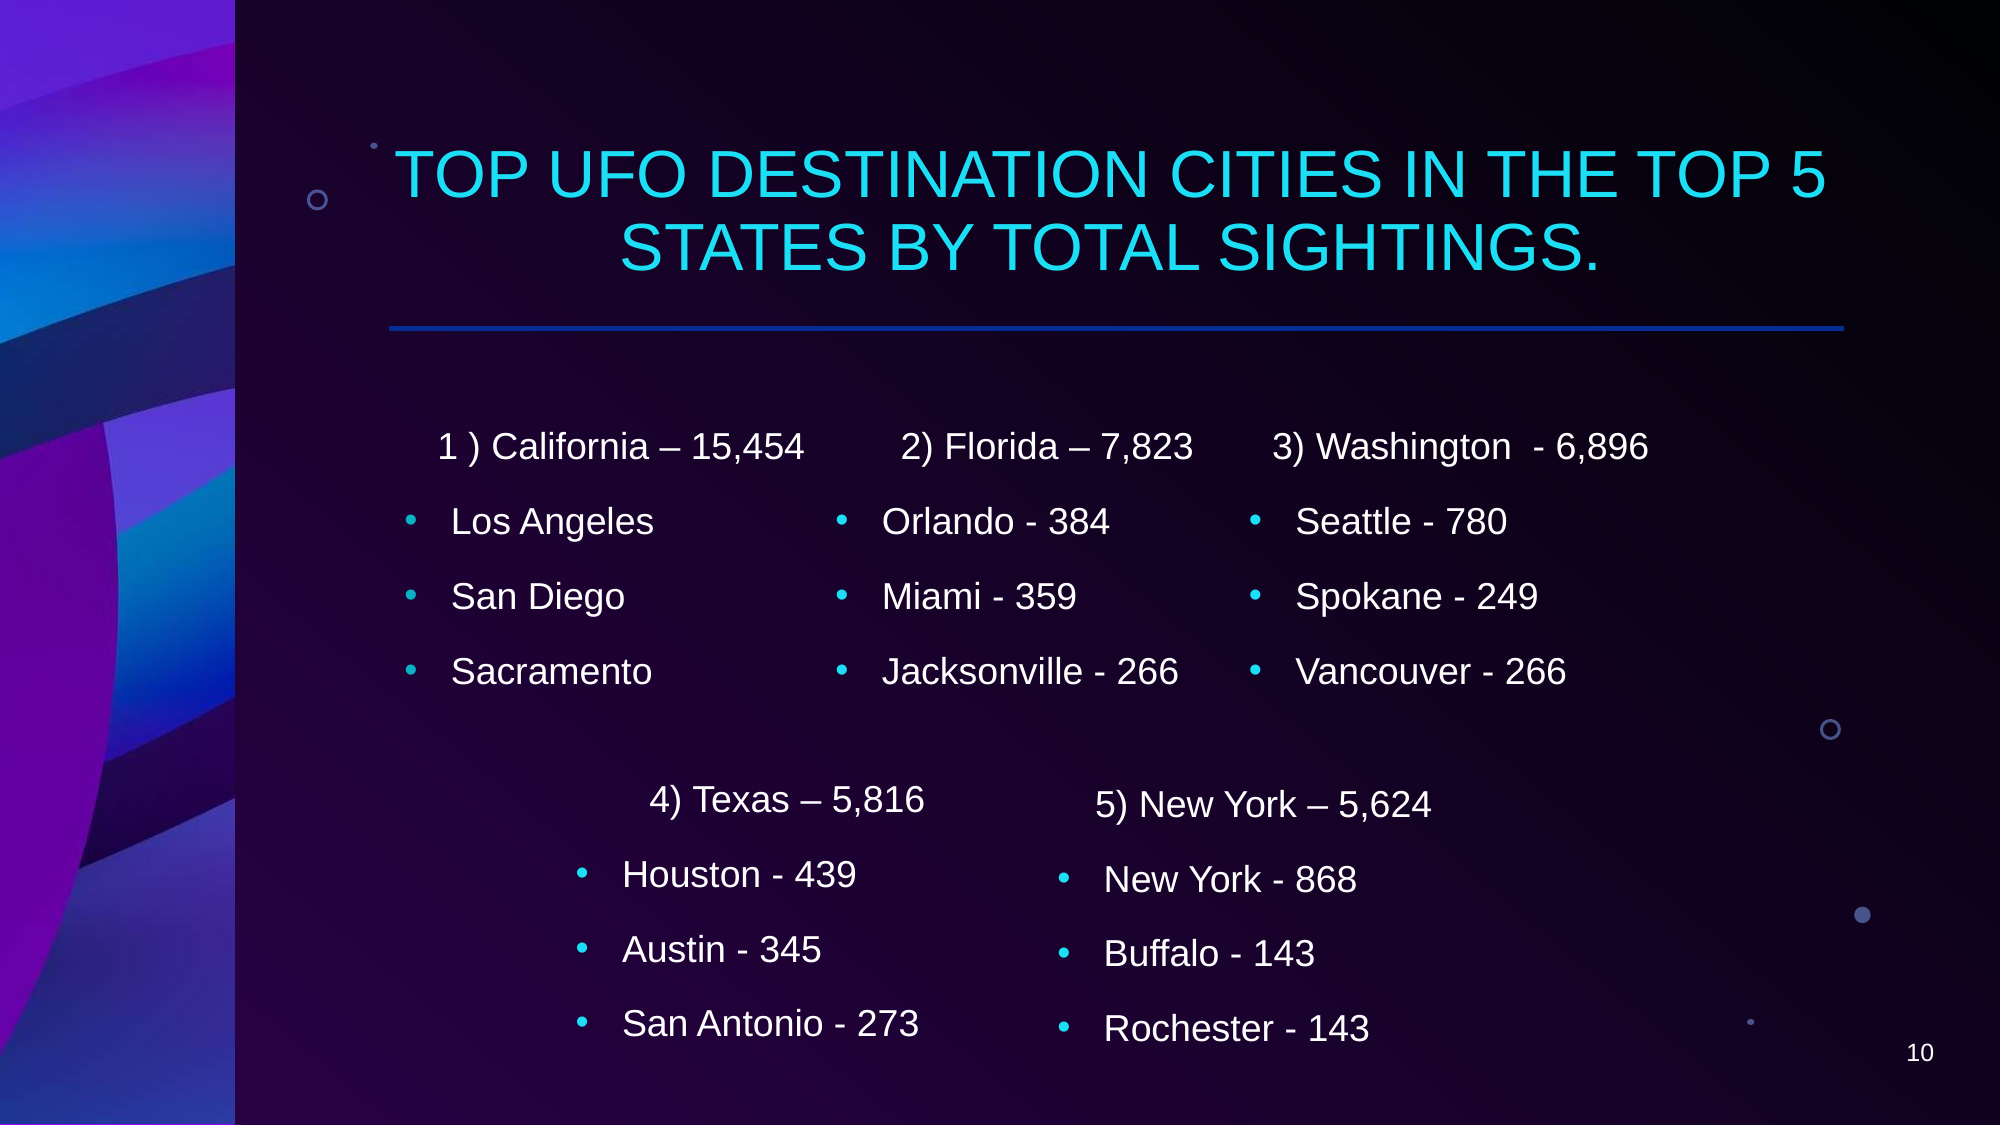

# Top ufo destination cities in the top 5 states by total sightings.
3) Washington  - 6,896
Seattle - 780
Spokane - 249
Vancouver - 266

2) Florida – 7,823
Orlando - 384
Miami - 359
Jacksonville - 266

1 ) California – 15,454
Los Angeles
San Diego
Sacramento

4) Texas – 5,816
Houston - 439
Austin - 345
San Antonio - 273

5) New York – 5,624
New York - 868
Buffalo - 143
Rochester - 143

10